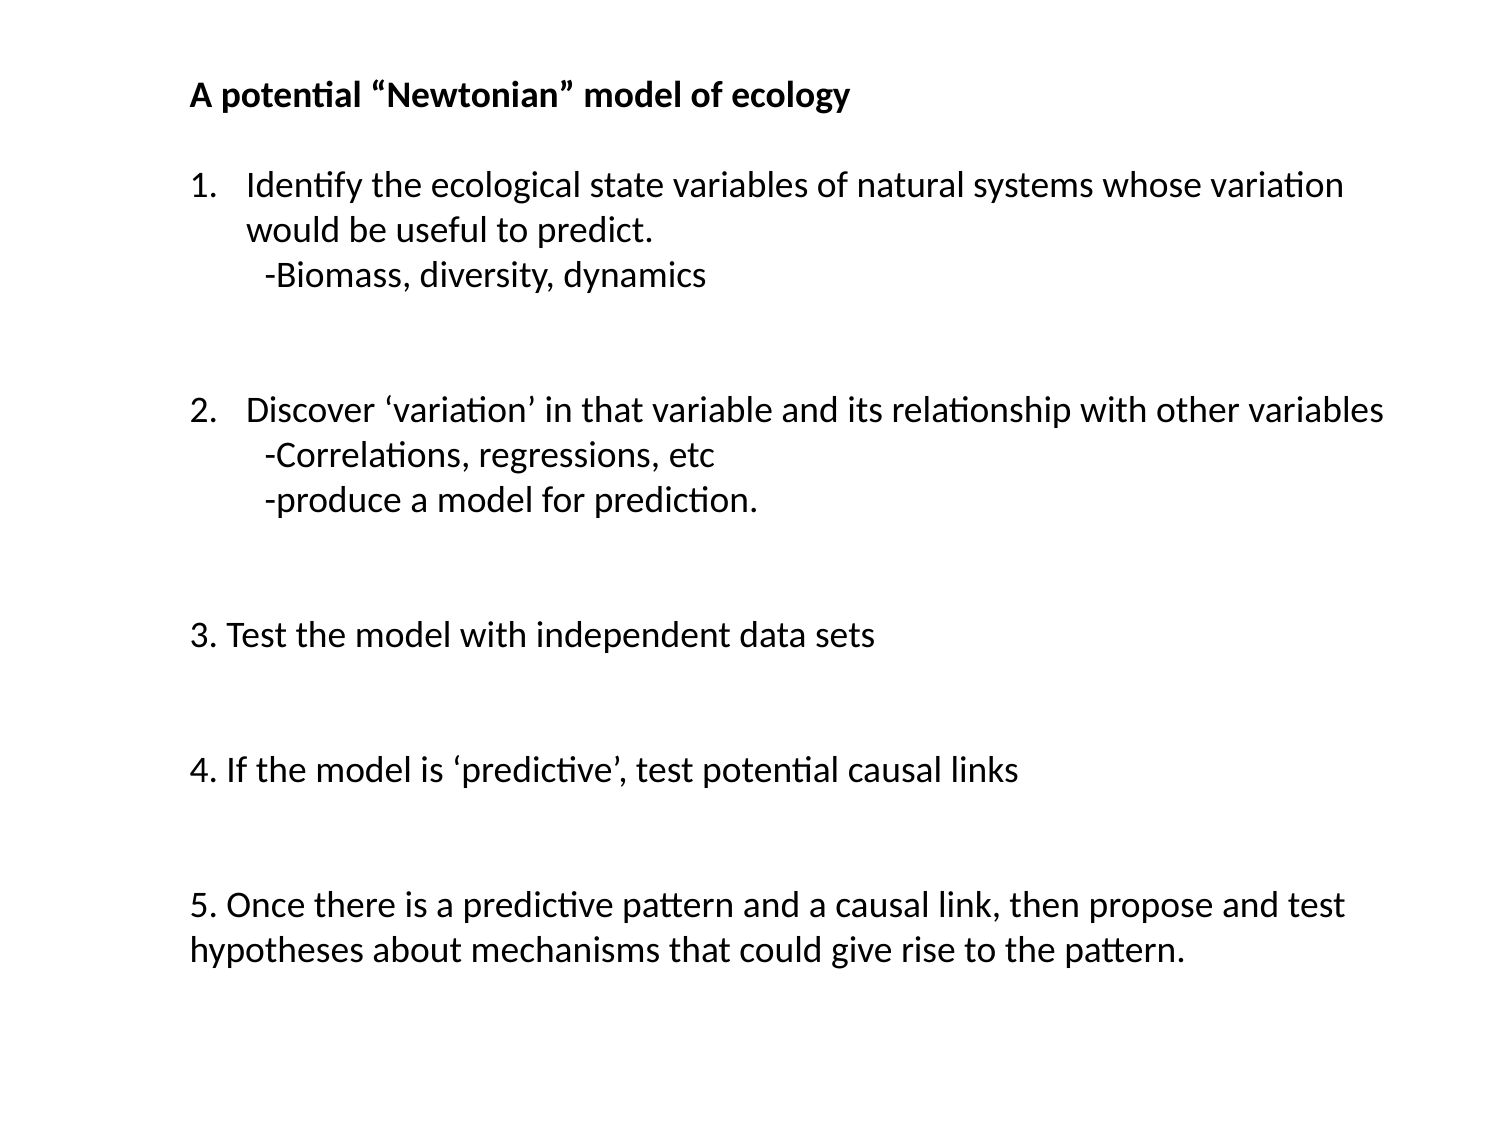

A potential “Newtonian” model of ecology

Identify the ecological state variables of natural systems whose variation would be useful to predict.
-Biomass, diversity, dynamics

Discover ‘variation’ in that variable and its relationship with other variables
-Correlations, regressions, etc
-produce a model for prediction.

3. Test the model with independent data sets

4. If the model is ‘predictive’, test potential causal links

5. Once there is a predictive pattern and a causal link, then propose and test hypotheses about mechanisms that could give rise to the pattern.